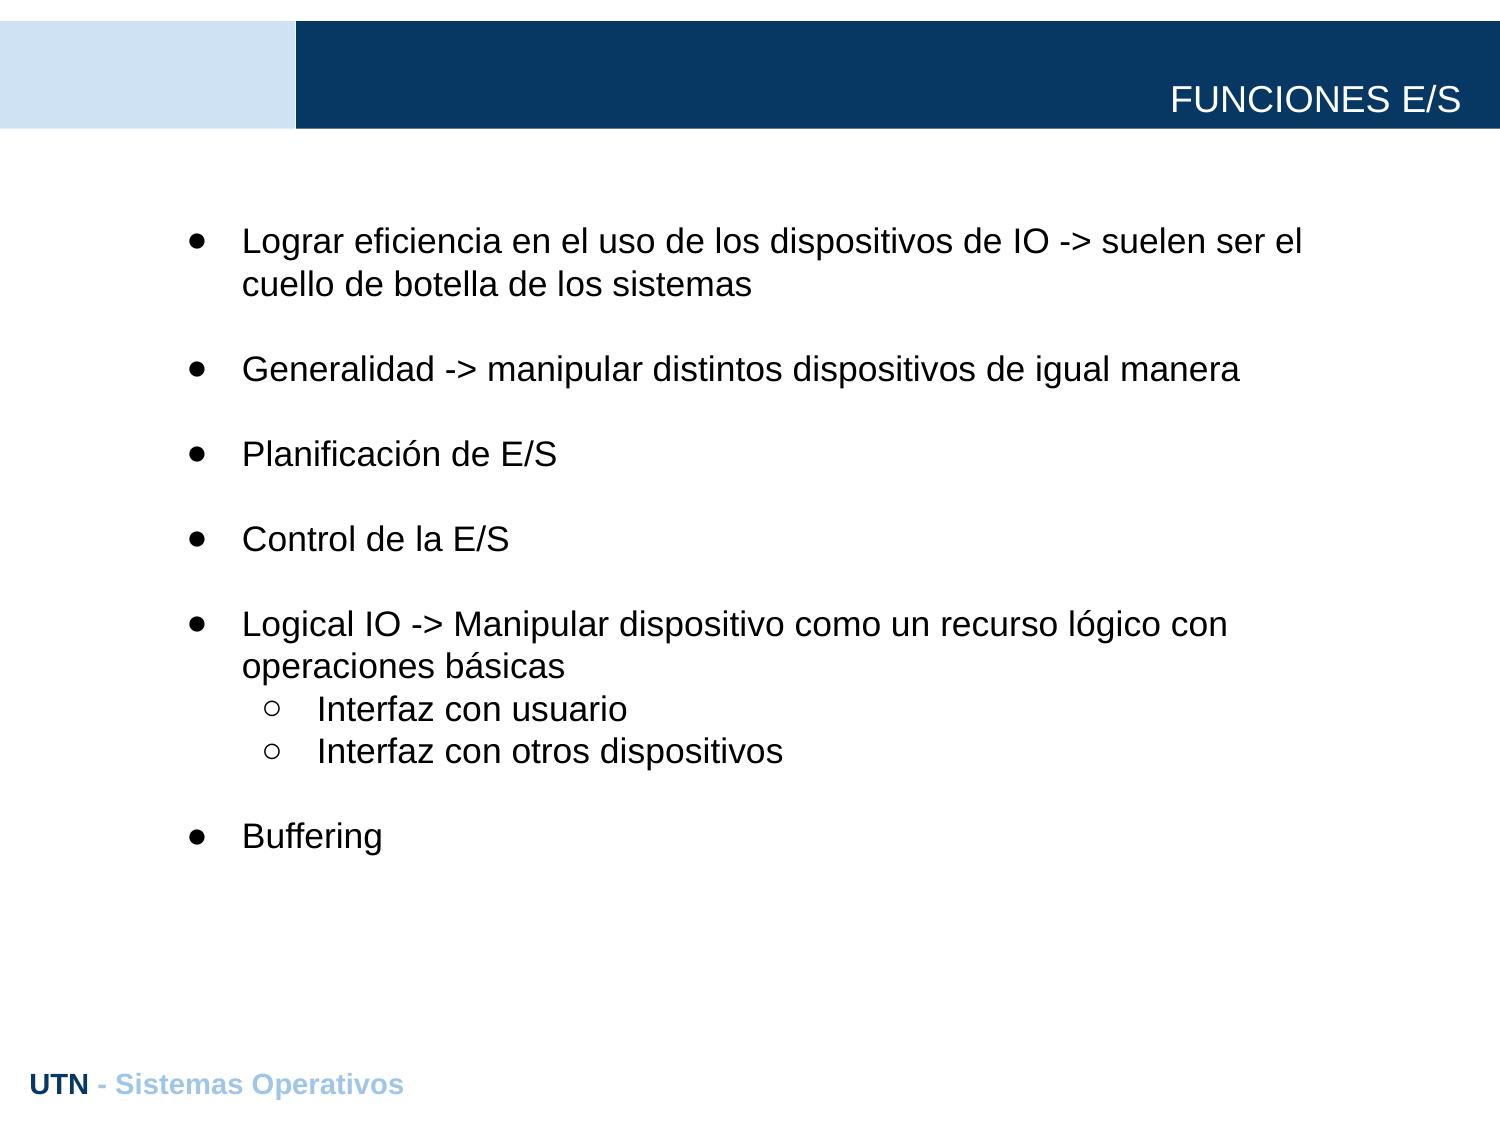

# FUNCIONES E/S
Lograr eficiencia en el uso de los dispositivos de IO -> suelen ser el cuello de botella de los sistemas

Generalidad -> manipular distintos dispositivos de igual manera

Planificación de E/S

Control de la E/S

Logical IO -> Manipular dispositivo como un recurso lógico con operaciones básicas
Interfaz con usuario
Interfaz con otros dispositivos

Buffering
UTN - Sistemas Operativos